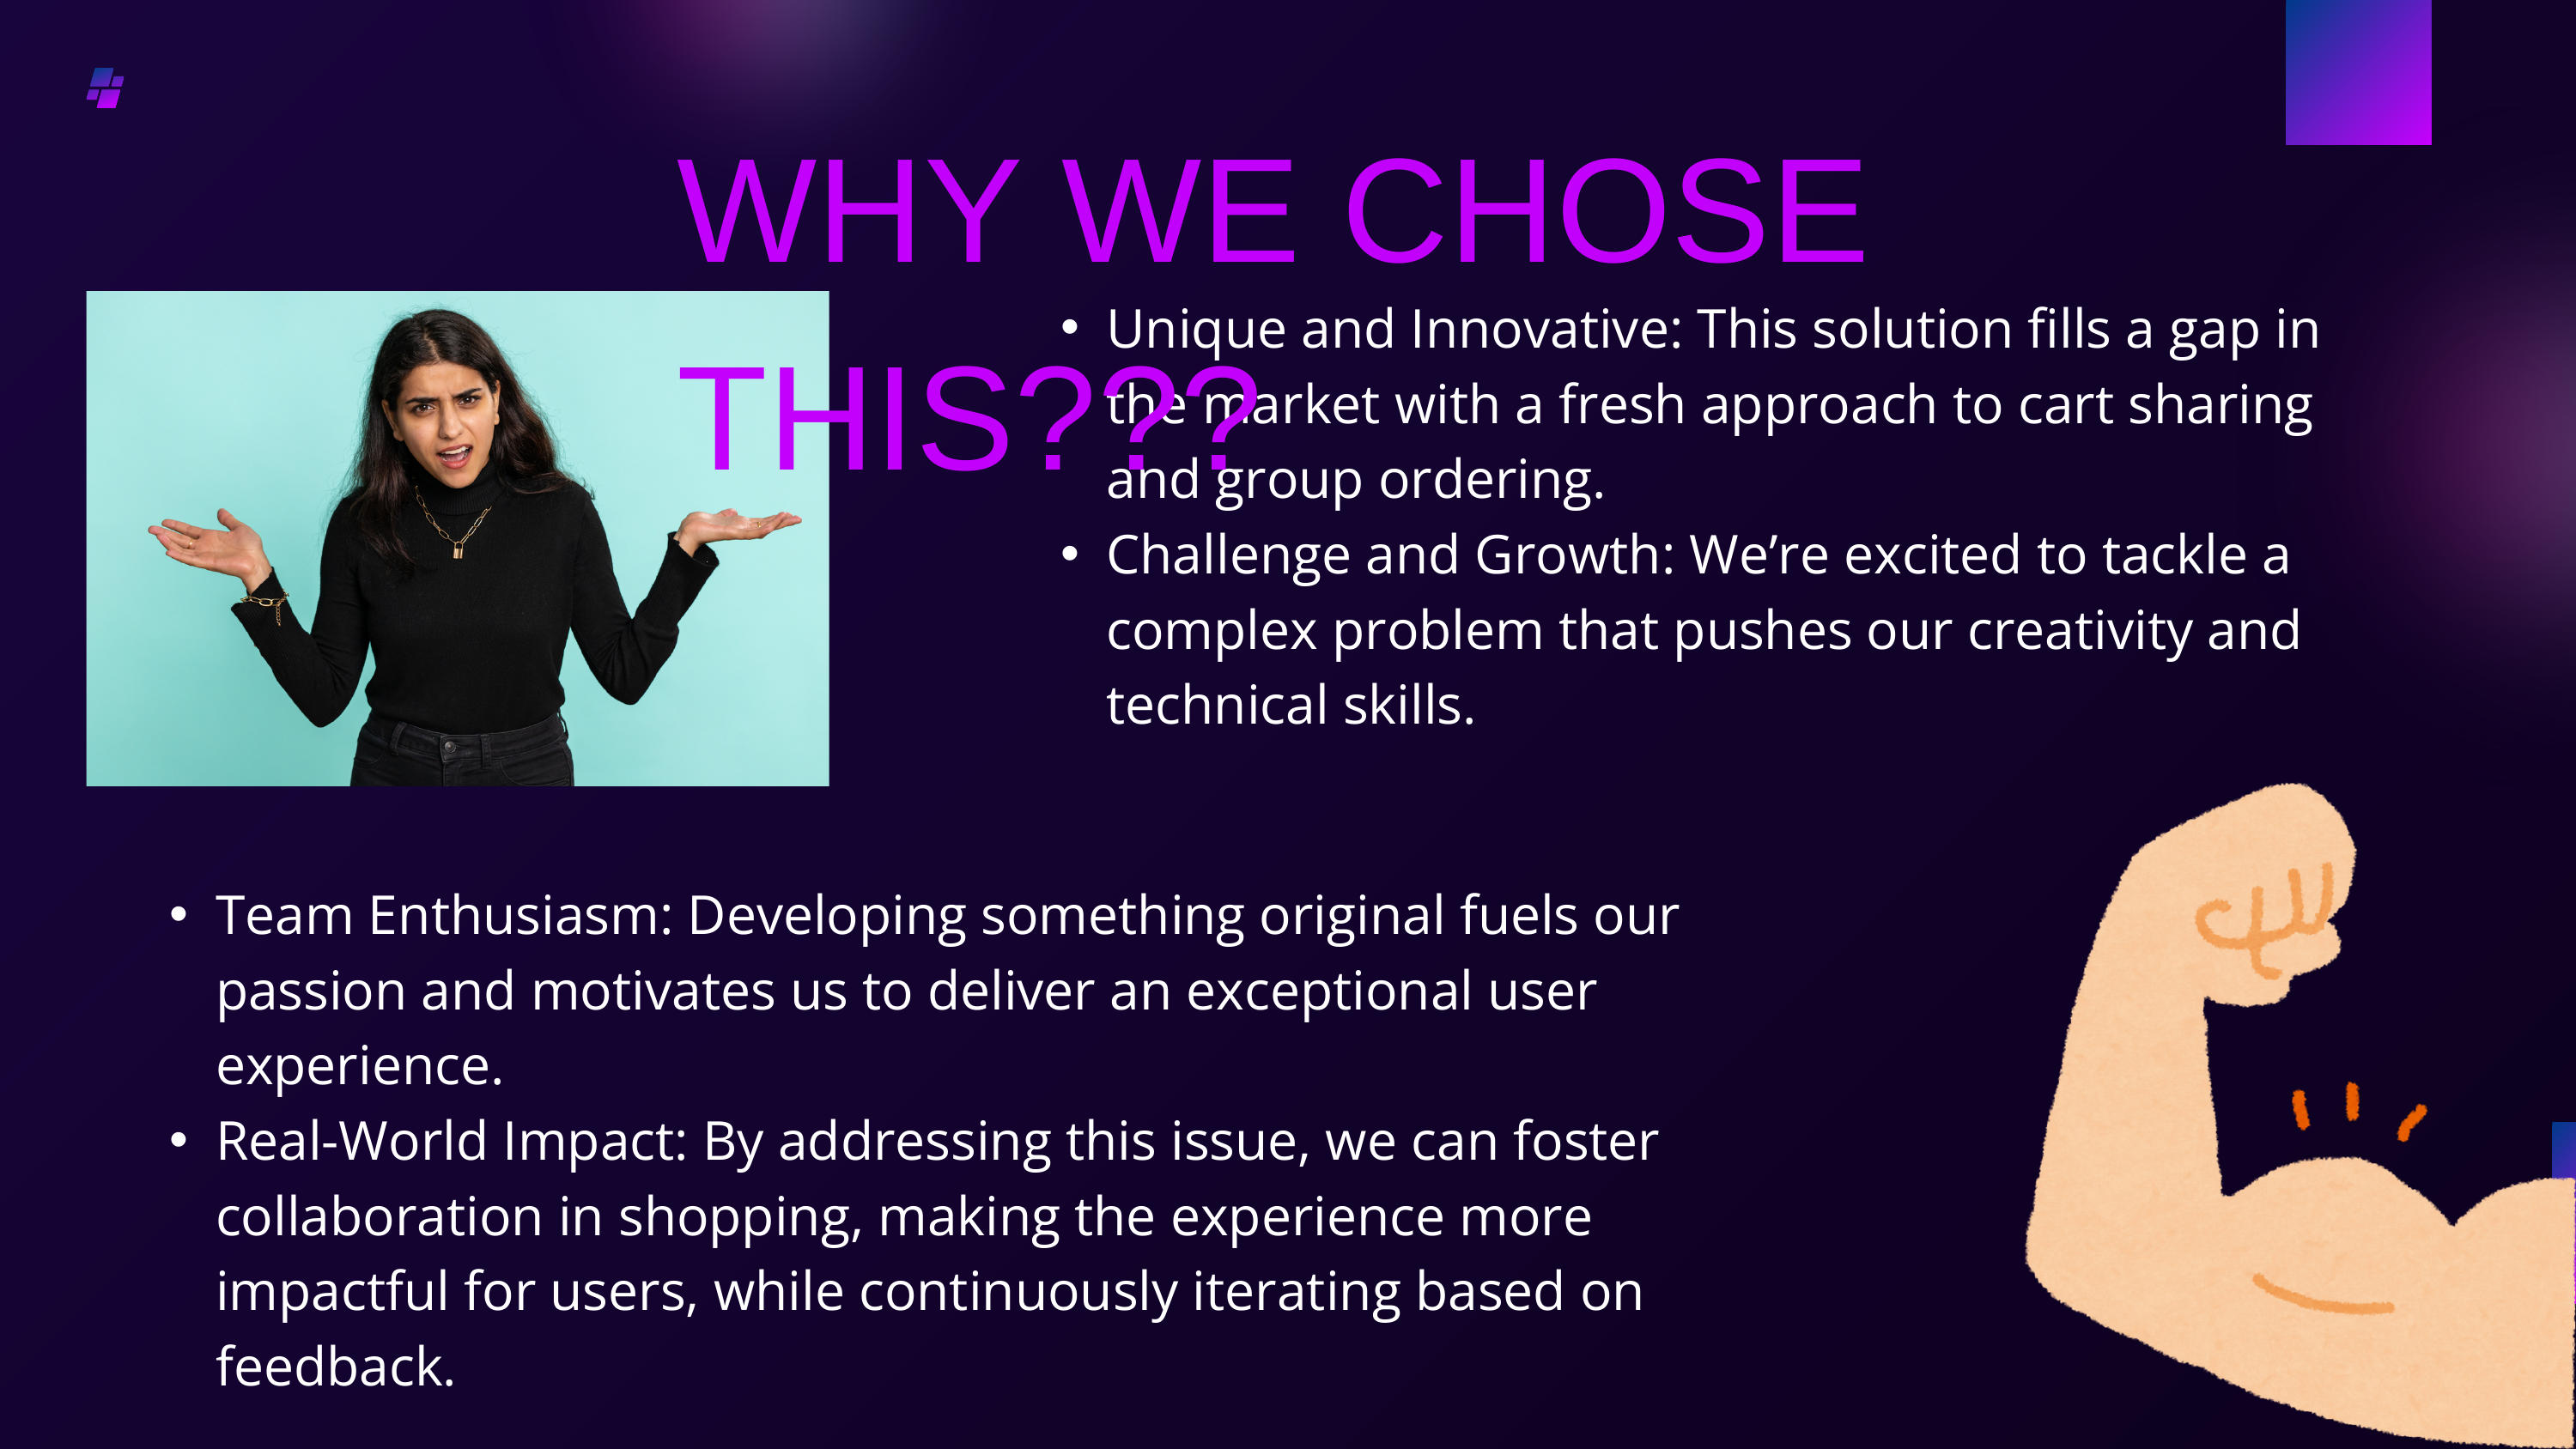

WHY WE CHOSE THIS???

Unique and Innovative: This solution fills a gap in the market with a fresh approach to cart sharing and group ordering.
Challenge and Growth: We’re excited to tackle a complex problem that pushes our creativity and technical skills.

Team Enthusiasm: Developing something original fuels our passion and motivates us to deliver an exceptional user experience.
Real-World Impact: By addressing this issue, we can foster collaboration in shopping, making the experience more  impactful for users, while continuously iterating based on feedback.